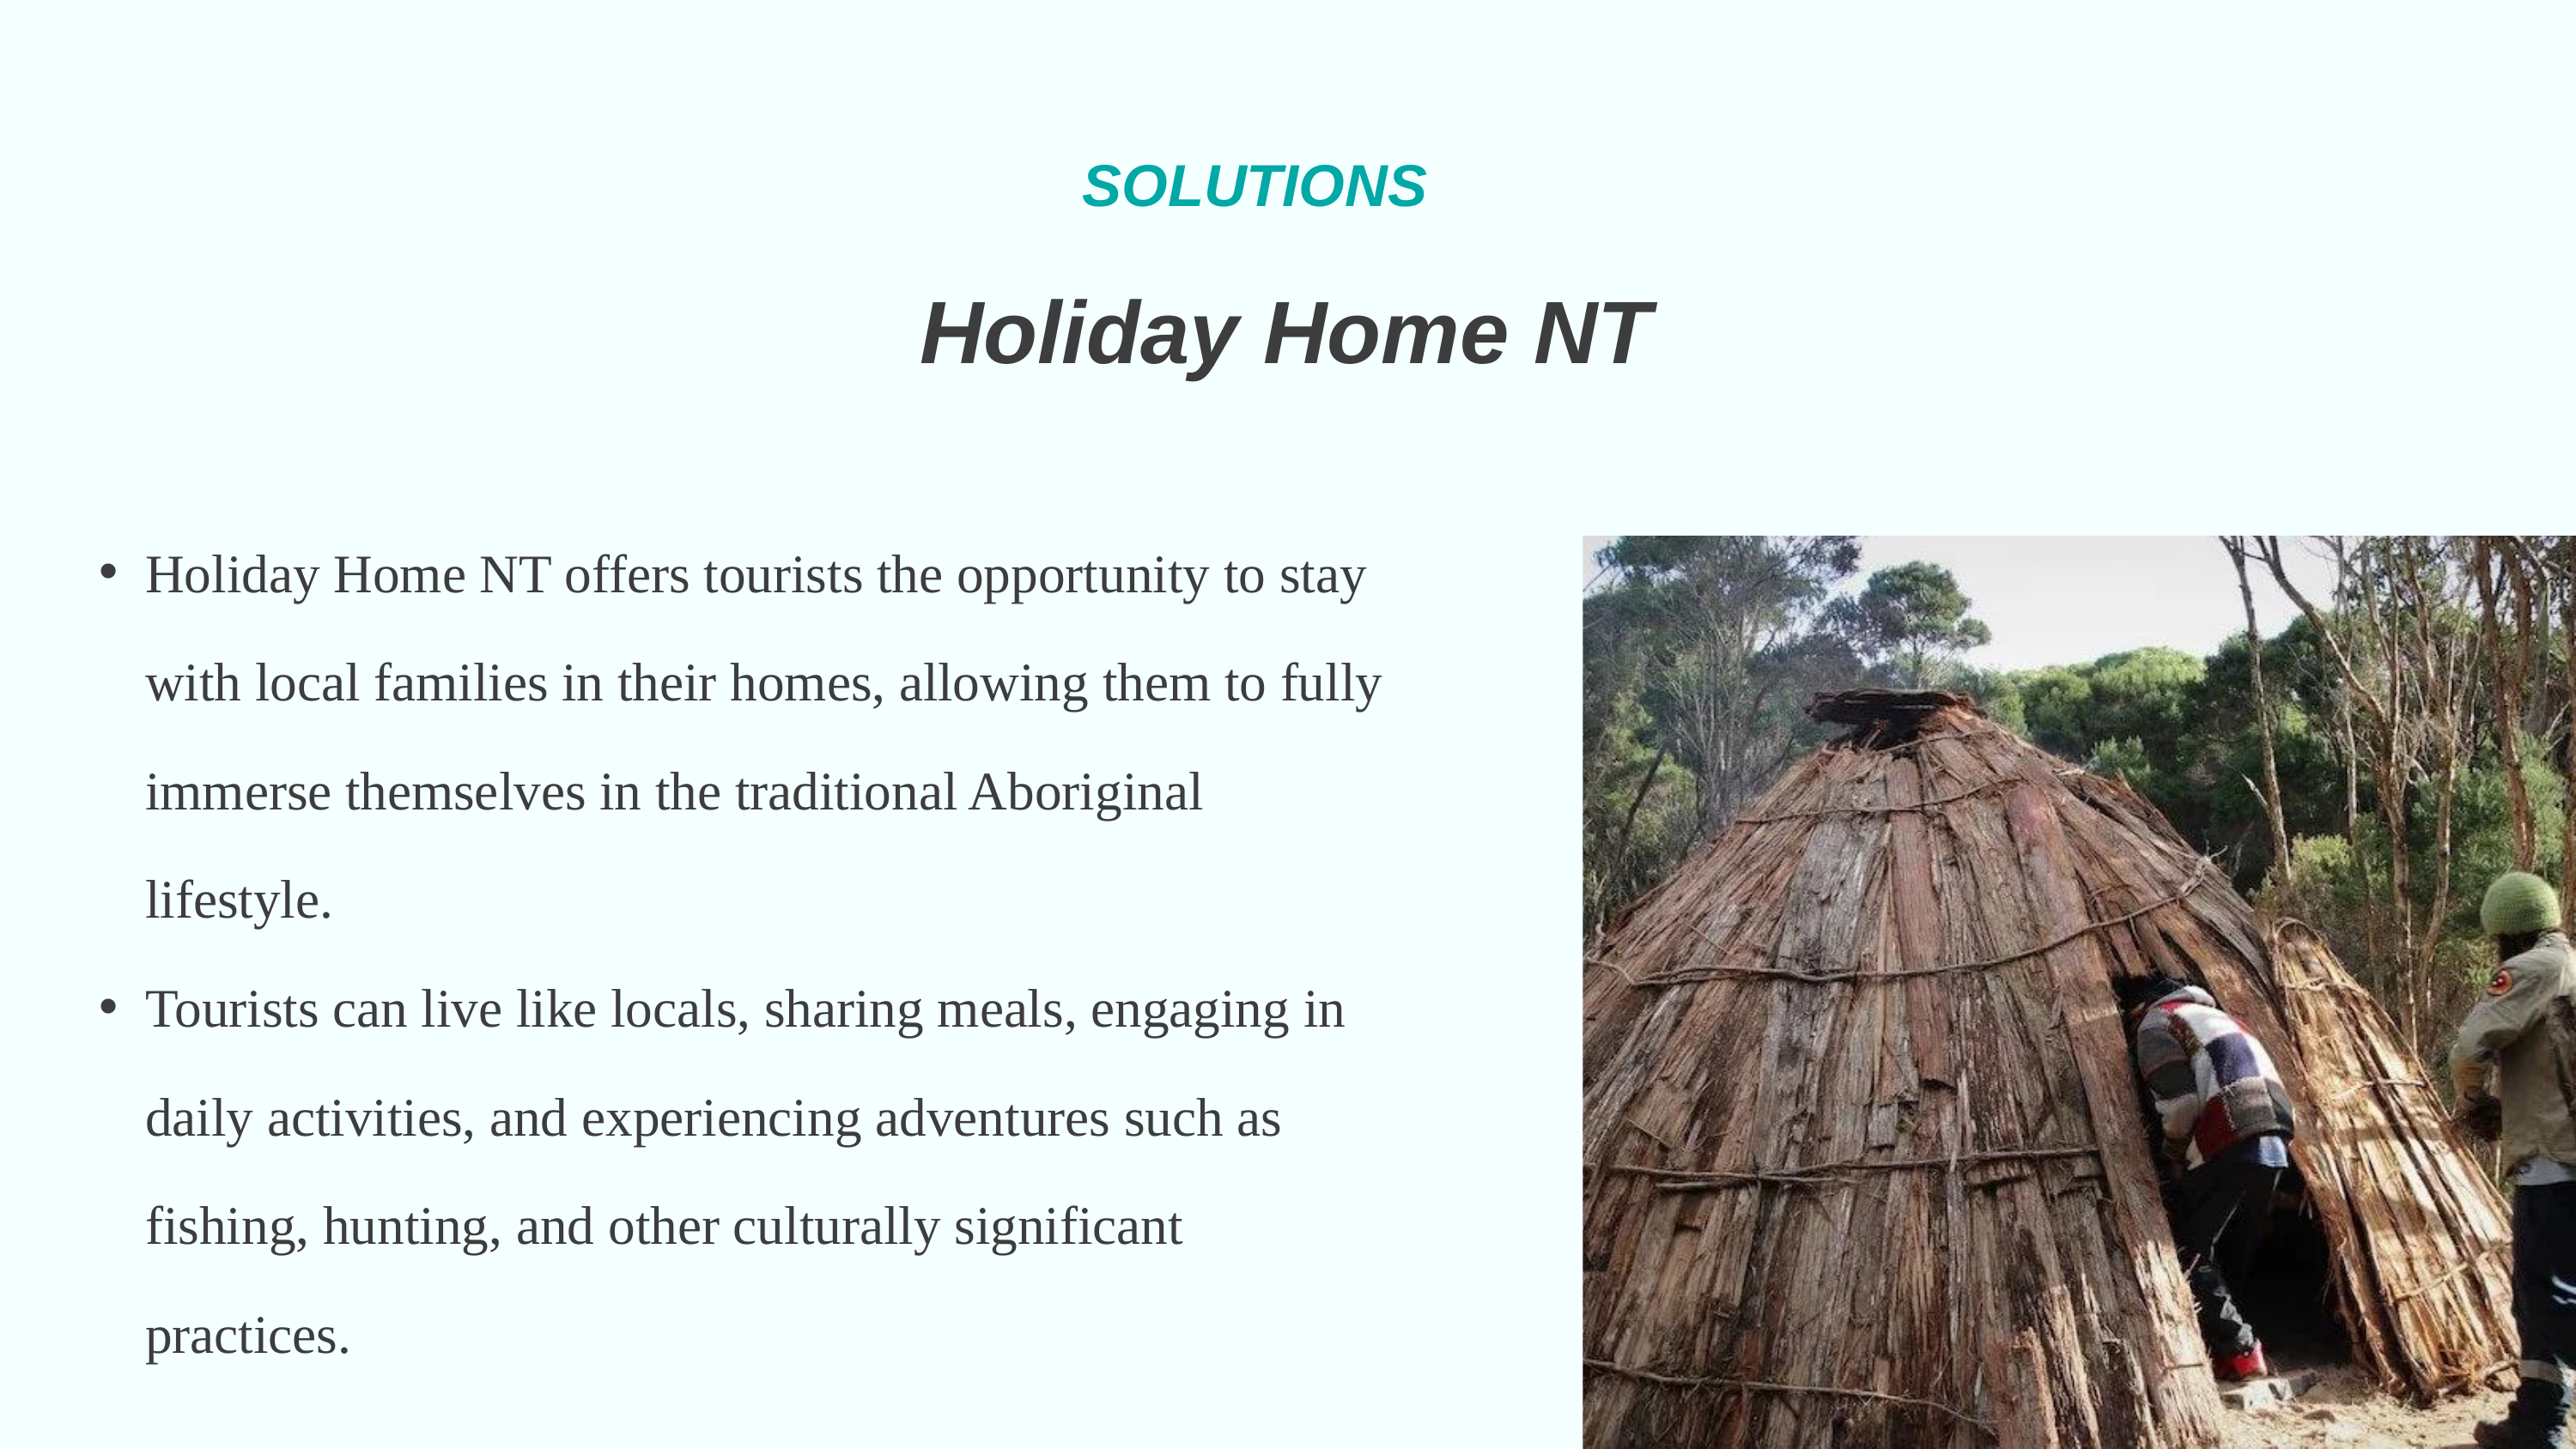

SOLUTIONS
Holiday Home NT
Holiday Home NT offers tourists the opportunity to stay with local families in their homes, allowing them to fully immerse themselves in the traditional Aboriginal lifestyle.
Tourists can live like locals, sharing meals, engaging in daily activities, and experiencing adventures such as fishing, hunting, and other culturally significant practices.